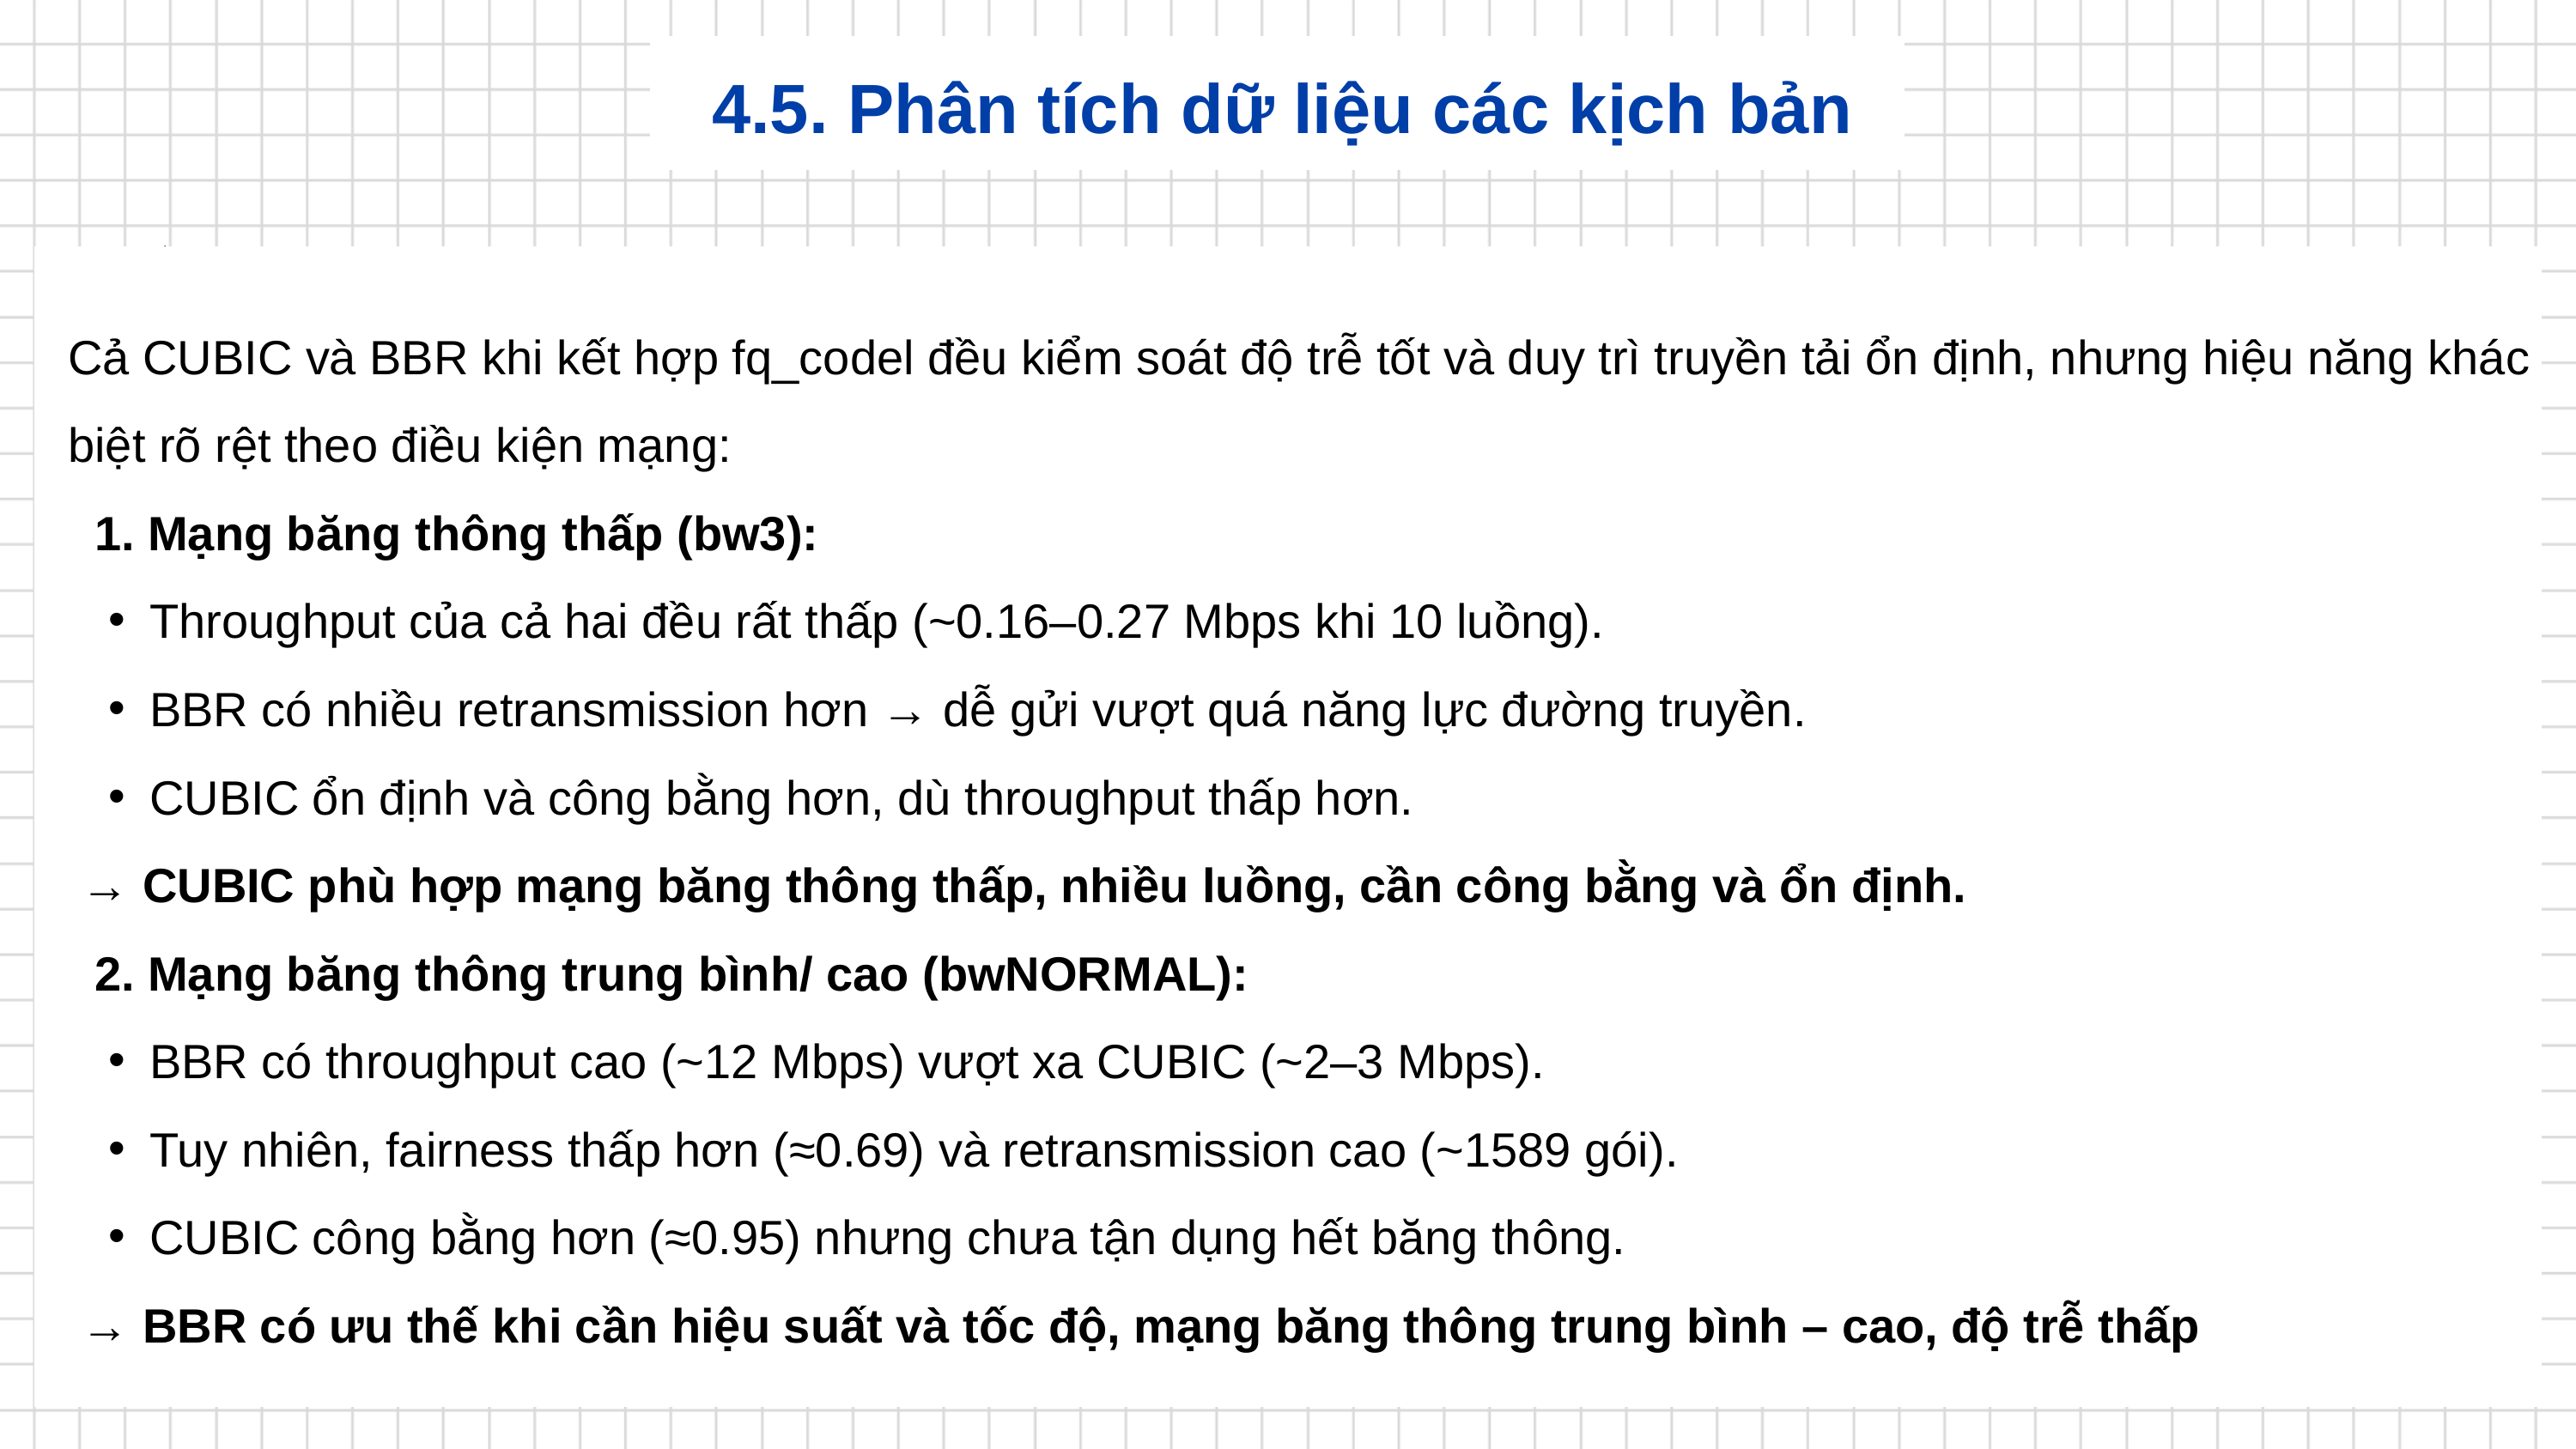

4.5. Phân tích dữ liệu các kịch bản

Cả CUBIC và BBR khi kết hợp fq_codel đều kiểm soát độ trễ tốt và duy trì truyền tải ổn định, nhưng hiệu năng khác biệt rõ rệt theo điều kiện mạng:
  1. Mạng băng thông thấp (bw3):
Throughput của cả hai đều rất thấp (~0.16–0.27 Mbps khi 10 luồng).
BBR có nhiều retransmission hơn → dễ gửi vượt quá năng lực đường truyền.
CUBIC ổn định và công bằng hơn, dù throughput thấp hơn.
 → CUBIC phù hợp mạng băng thông thấp, nhiều luồng, cần công bằng và ổn định.
  2. Mạng băng thông trung bình/ cao (bwNORMAL):
BBR có throughput cao (~12 Mbps) vượt xa CUBIC (~2–3 Mbps).
Tuy nhiên, fairness thấp hơn (≈0.69) và retransmission cao (~1589 gói).
CUBIC công bằng hơn (≈0.95) nhưng chưa tận dụng hết băng thông.
 → BBR có ưu thế khi cần hiệu suất và tốc độ, mạng băng thông trung bình – cao, độ trễ thấp